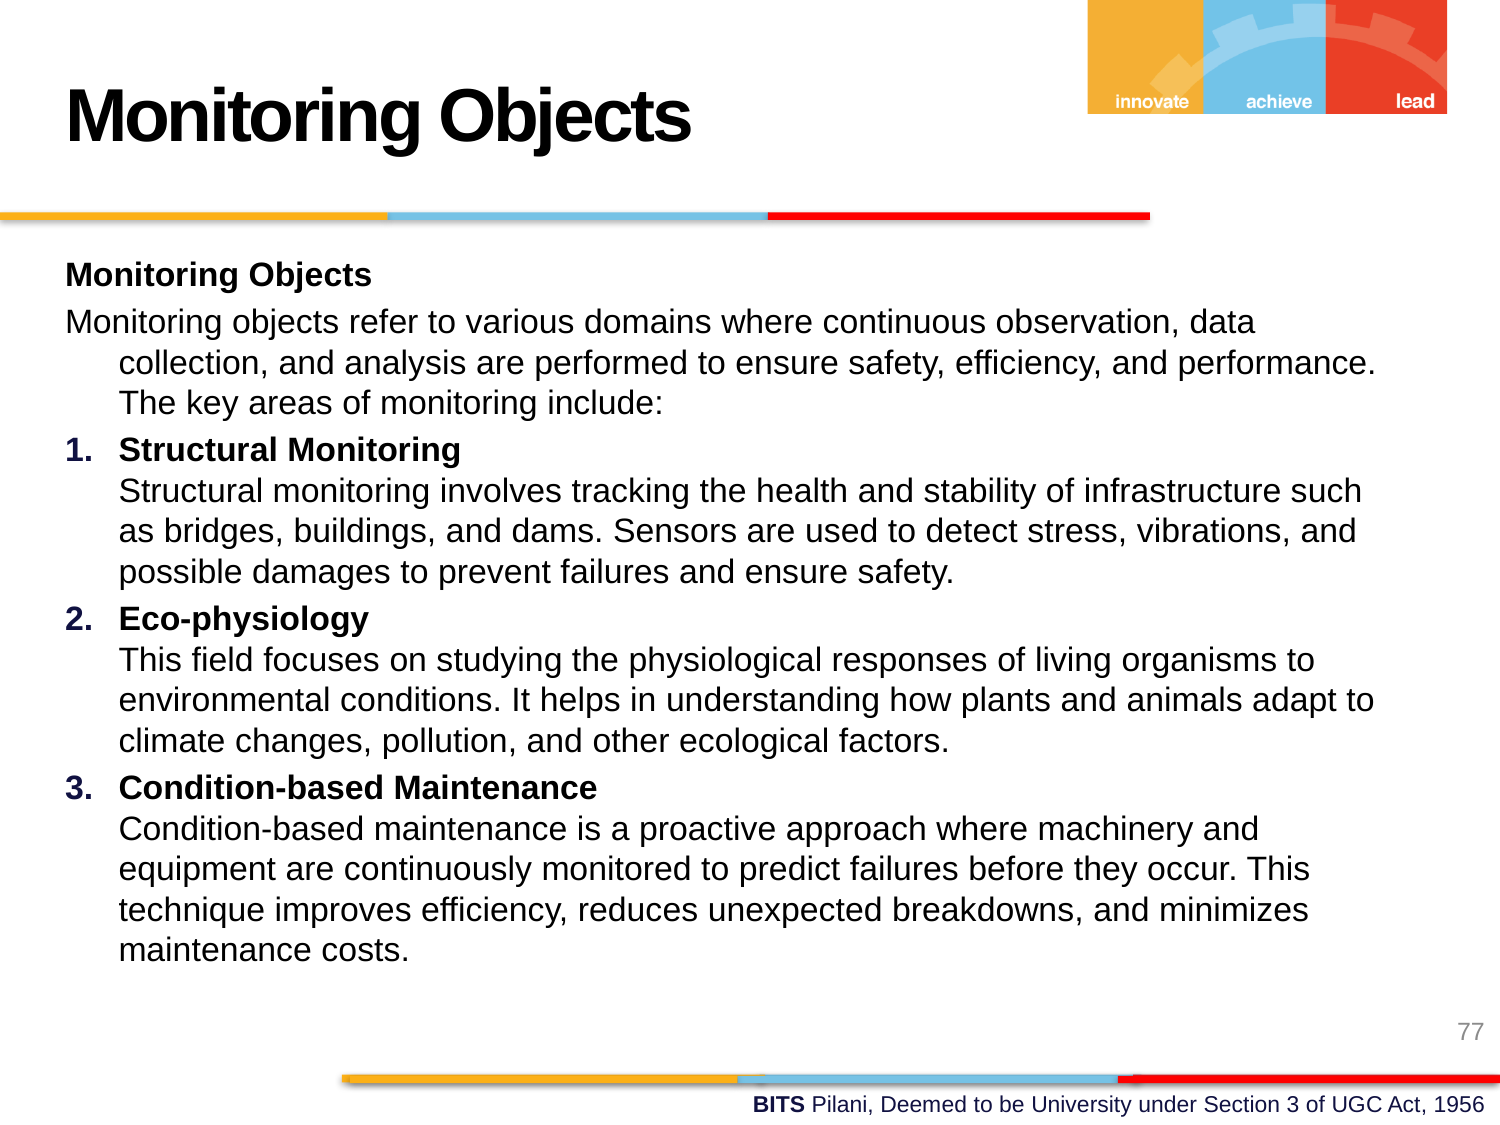

Monitoring Objects
Monitoring Objects
Monitoring objects refer to various domains where continuous observation, data collection, and analysis are performed to ensure safety, efficiency, and performance. The key areas of monitoring include:
Structural Monitoring
Structural monitoring involves tracking the health and stability of infrastructure such as bridges, buildings, and dams. Sensors are used to detect stress, vibrations, and possible damages to prevent failures and ensure safety.
Eco-physiology
This field focuses on studying the physiological responses of living organisms to environmental conditions. It helps in understanding how plants and animals adapt to climate changes, pollution, and other ecological factors.
Condition-based Maintenance
Condition-based maintenance is a proactive approach where machinery and equipment are continuously monitored to predict failures before they occur. This technique improves efficiency, reduces unexpected breakdowns, and minimizes maintenance costs.
77